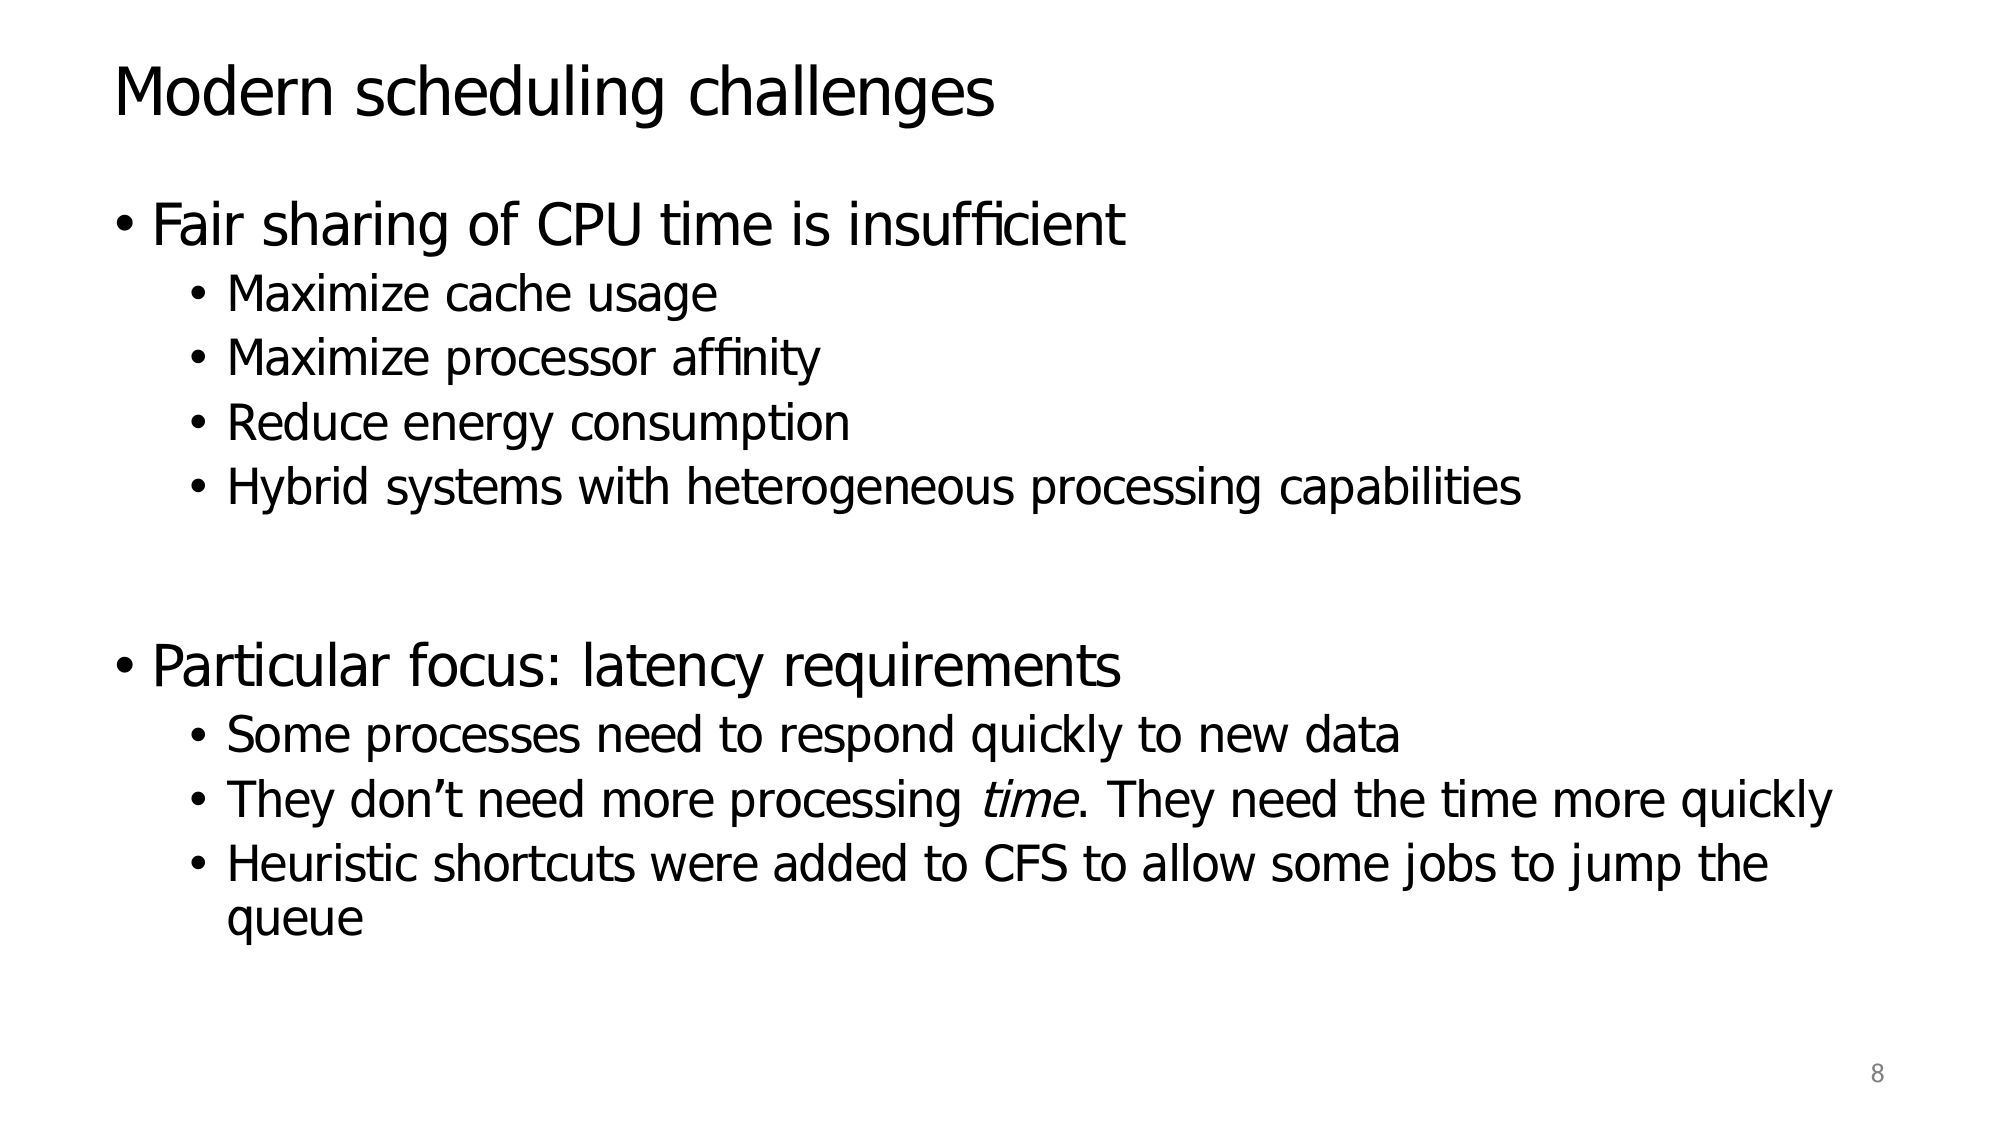

# Modern scheduling challenges
Fair sharing of CPU time is insufficient
Maximize cache usage
Maximize processor affinity
Reduce energy consumption
Hybrid systems with heterogeneous processing capabilities

Particular focus: latency requirements
Some processes need to respond quickly to new data
They don’t need more processing time. They need the time more quickly
Heuristic shortcuts were added to CFS to allow some jobs to jump the queue
8